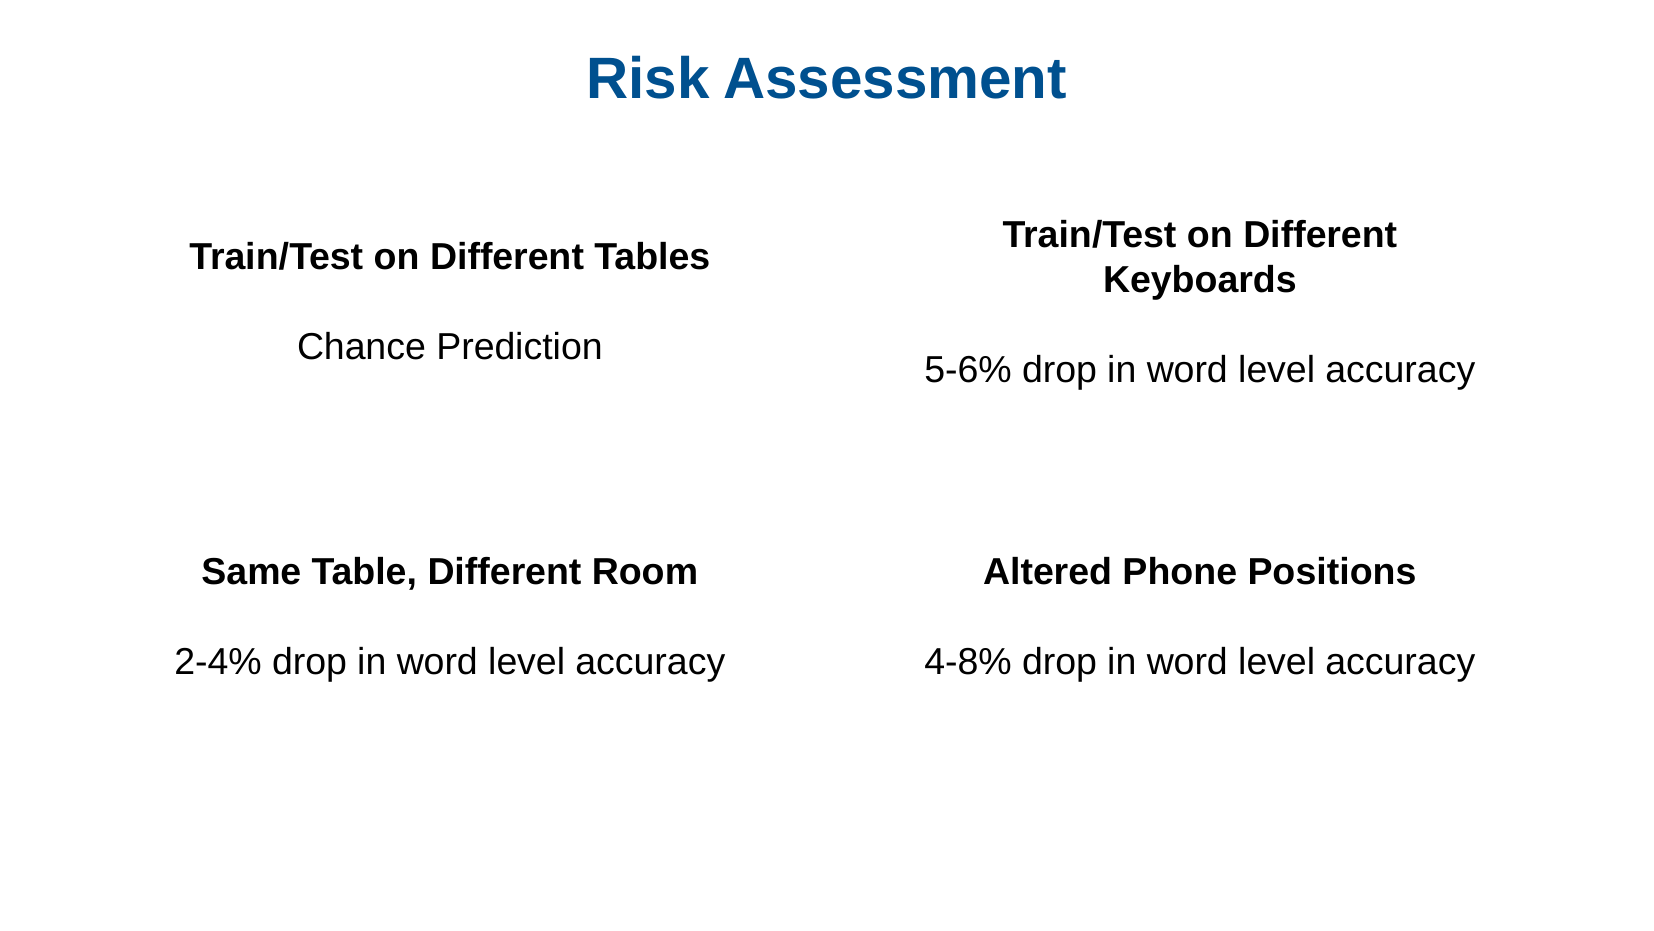

Risk Assessment

Train/Test on Different Tables

Chance Prediction
Train/Test on Different Keyboards

5-6% drop in word level accuracy
Same Table, Different Room

2-4% drop in word level accuracy
Altered Phone Positions

4-8% drop in word level accuracy